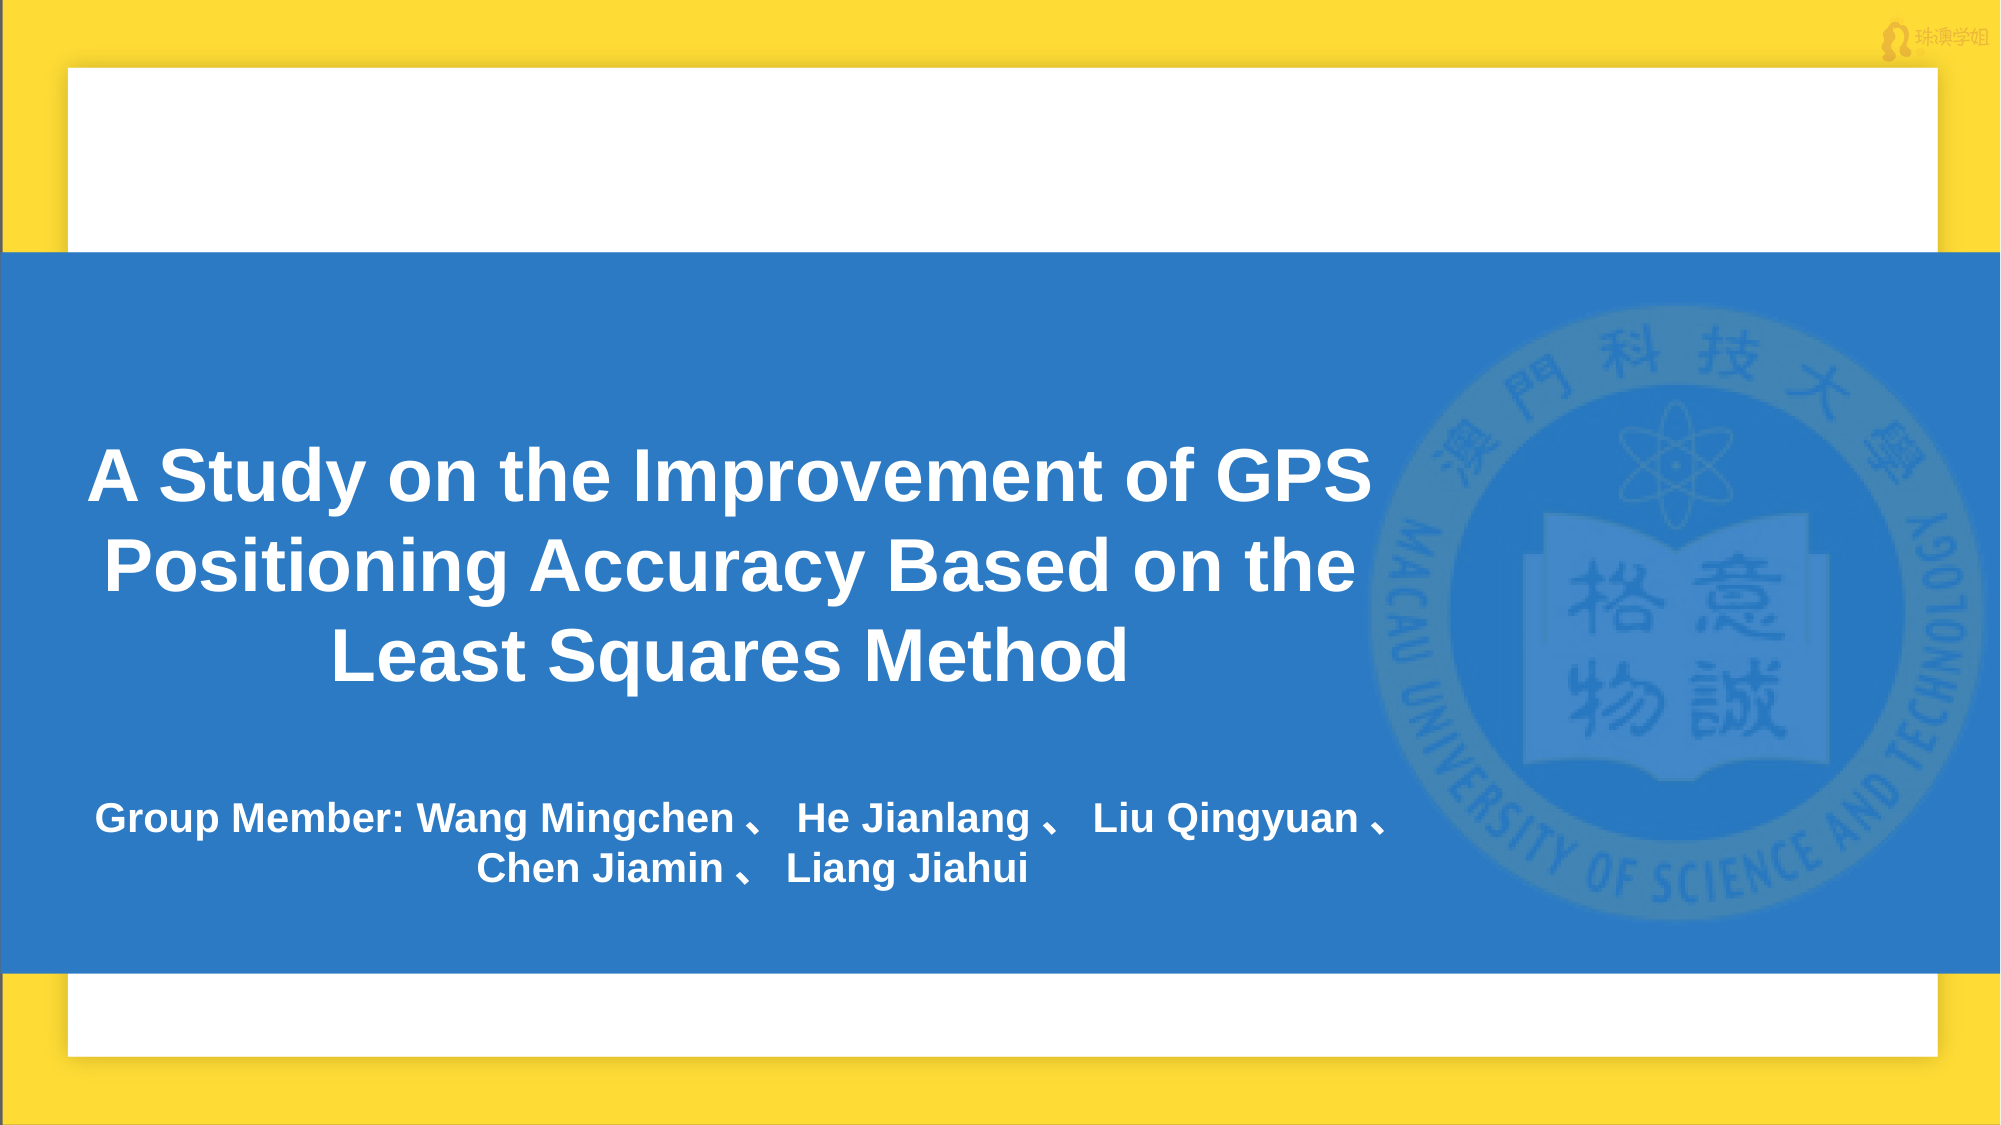

A Study on the Improvement of GPS Positioning Accuracy Based on the Least Squares Method
Group Member: Wang Mingchen、He Jianlang、Liu Qingyuan、
Chen Jiamin、Liang Jiahui